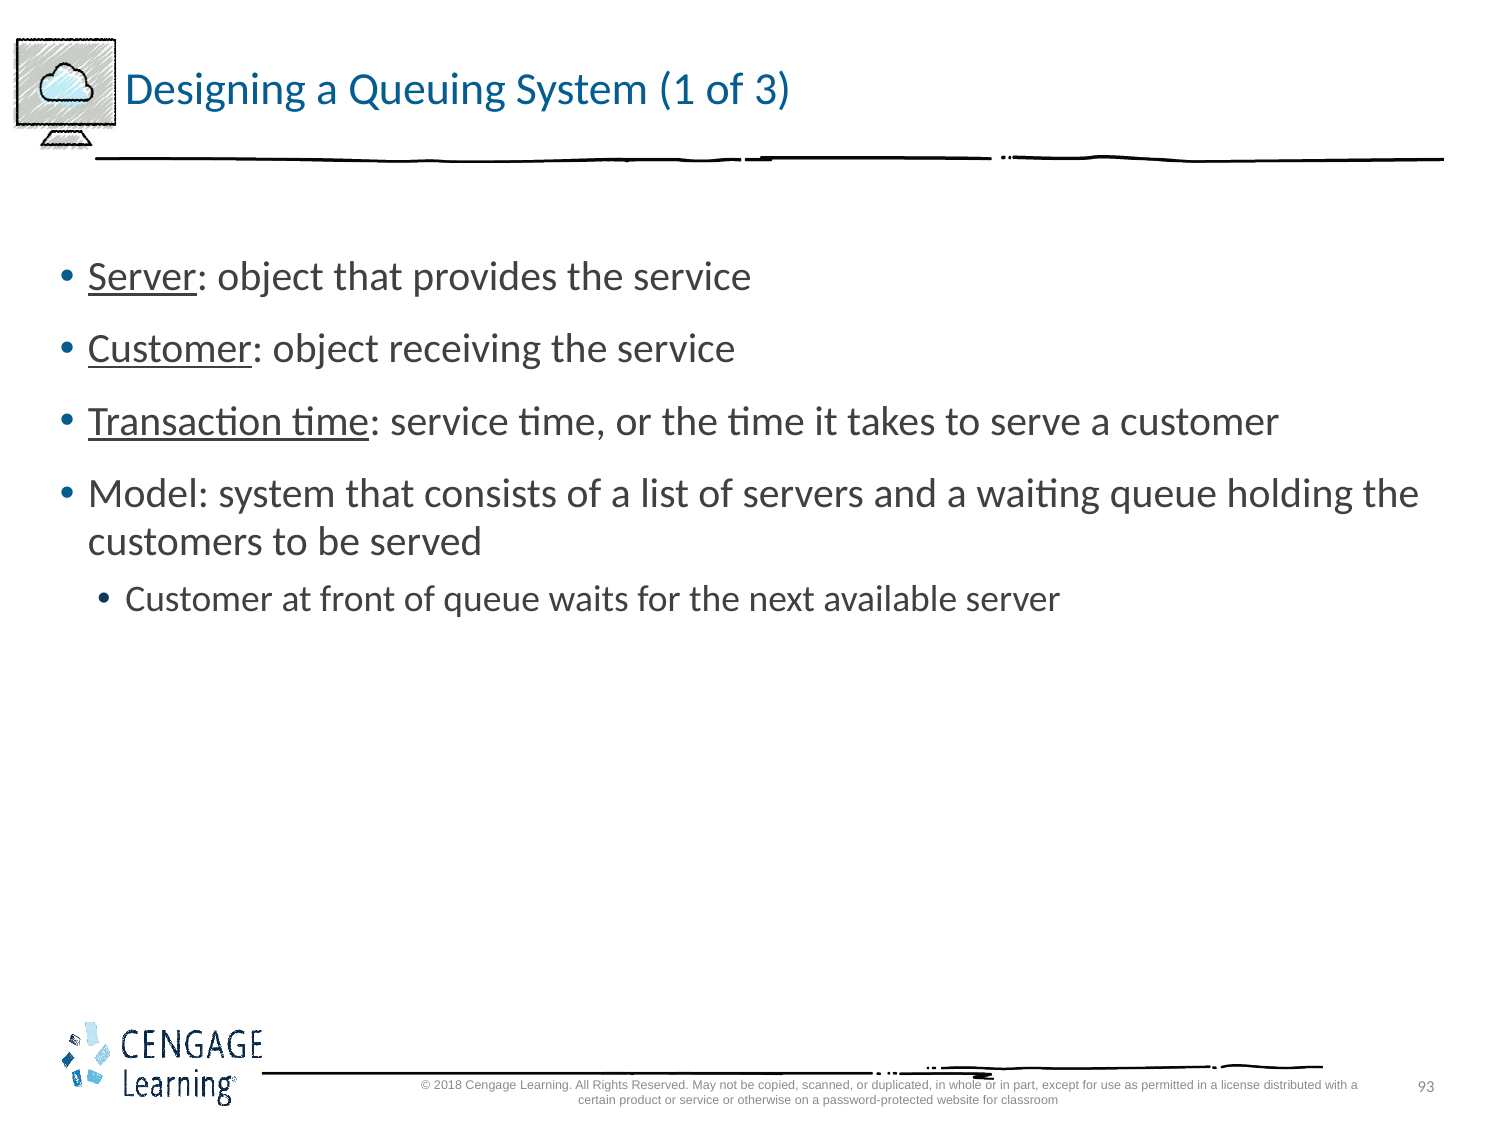

# Designing a Queuing System (1 of 3)
Server: object that provides the service
Customer: object receiving the service
Transaction time: service time, or the time it takes to serve a customer
Model: system that consists of a list of servers and a waiting queue holding the customers to be served
Customer at front of queue waits for the next available server
C++ Programming: From © 2018 Cengage Learning. All Rights Reserved. May not be copied, scanned, or duplicated, in whole or in part, except for use as permitted in a license distributed with a certain product or service or otherwise on a password-protected website for classroom
Problem Analysis to Program Design, Seventh Edition